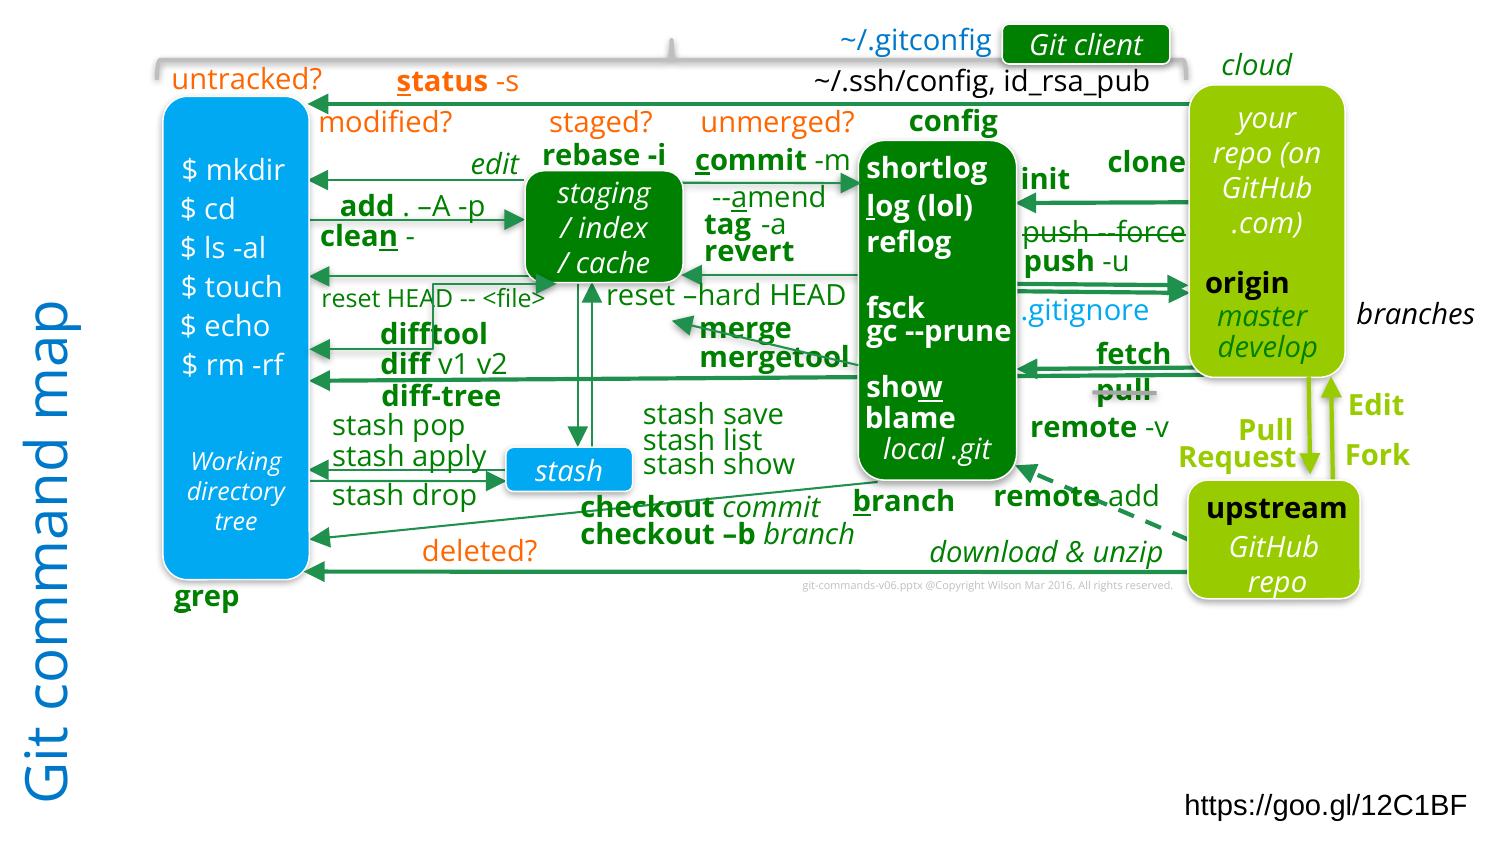

~/.gitconfig
Git client
cloud
untracked?
~/.ssh/config, id_rsa_pub
status -s
your
repo (on
GitHub
.com)

config

Working directory
tree

modified?
staged?
unmerged?
rebase -i
commit -m
clone
edit
local .git
shortlog
$ mkdir
init
staging
/ index
/ cache
--amend
log (lol)
add . –A -p
$ cd
-a
tag
push --force
clean -
reflog
$ ls -al
revert
push -u
origin
$ touch
reset –hard HEAD
reset HEAD -- <file>
fsck
branches
master
.gitignore
$ echo
merge
gc --prune
difftool
develop
fetch
mergetool
diff v1 v2
$ rm -rf
show
merge
pull
diff-tree
# Git command map
Edit
stash save
blame
stash pop
remote -v
Pull
stash list
Fork
stash apply
Request
stash show
stash
stash drop
remote add
branch
GitHub
 repo

checkout commit
upstream
checkout –b branch
deleted?
download & unzip
grep
git-commands-v06.pptx @Copyright Wilson Mar 2016. All rights reserved.
https://goo.gl/12C1BF